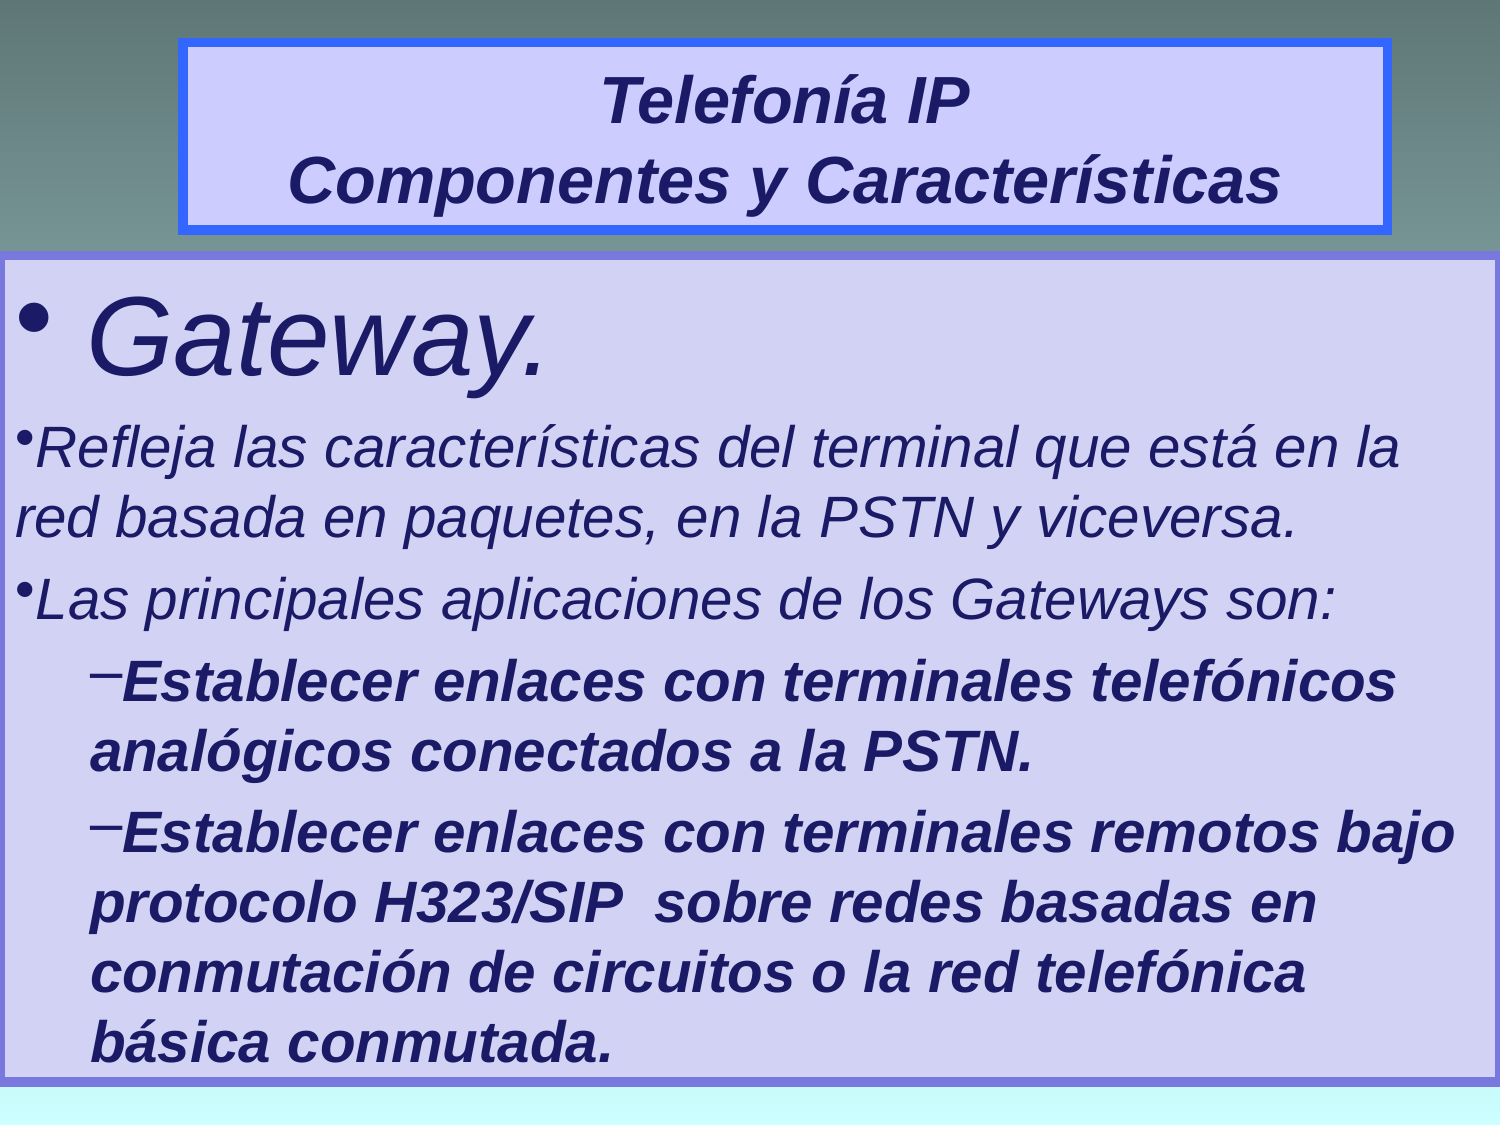

# Telefonía IP Componentes y Características
 Gateway.
Refleja las características del terminal que está en la red basada en paquetes, en la PSTN y viceversa.
Las principales aplicaciones de los Gateways son:
Establecer enlaces con terminales telefónicos analógicos conectados a la PSTN.
Establecer enlaces con terminales remotos bajo protocolo H323/SIP  sobre redes basadas en conmutación de circuitos o la red telefónica básica conmutada.